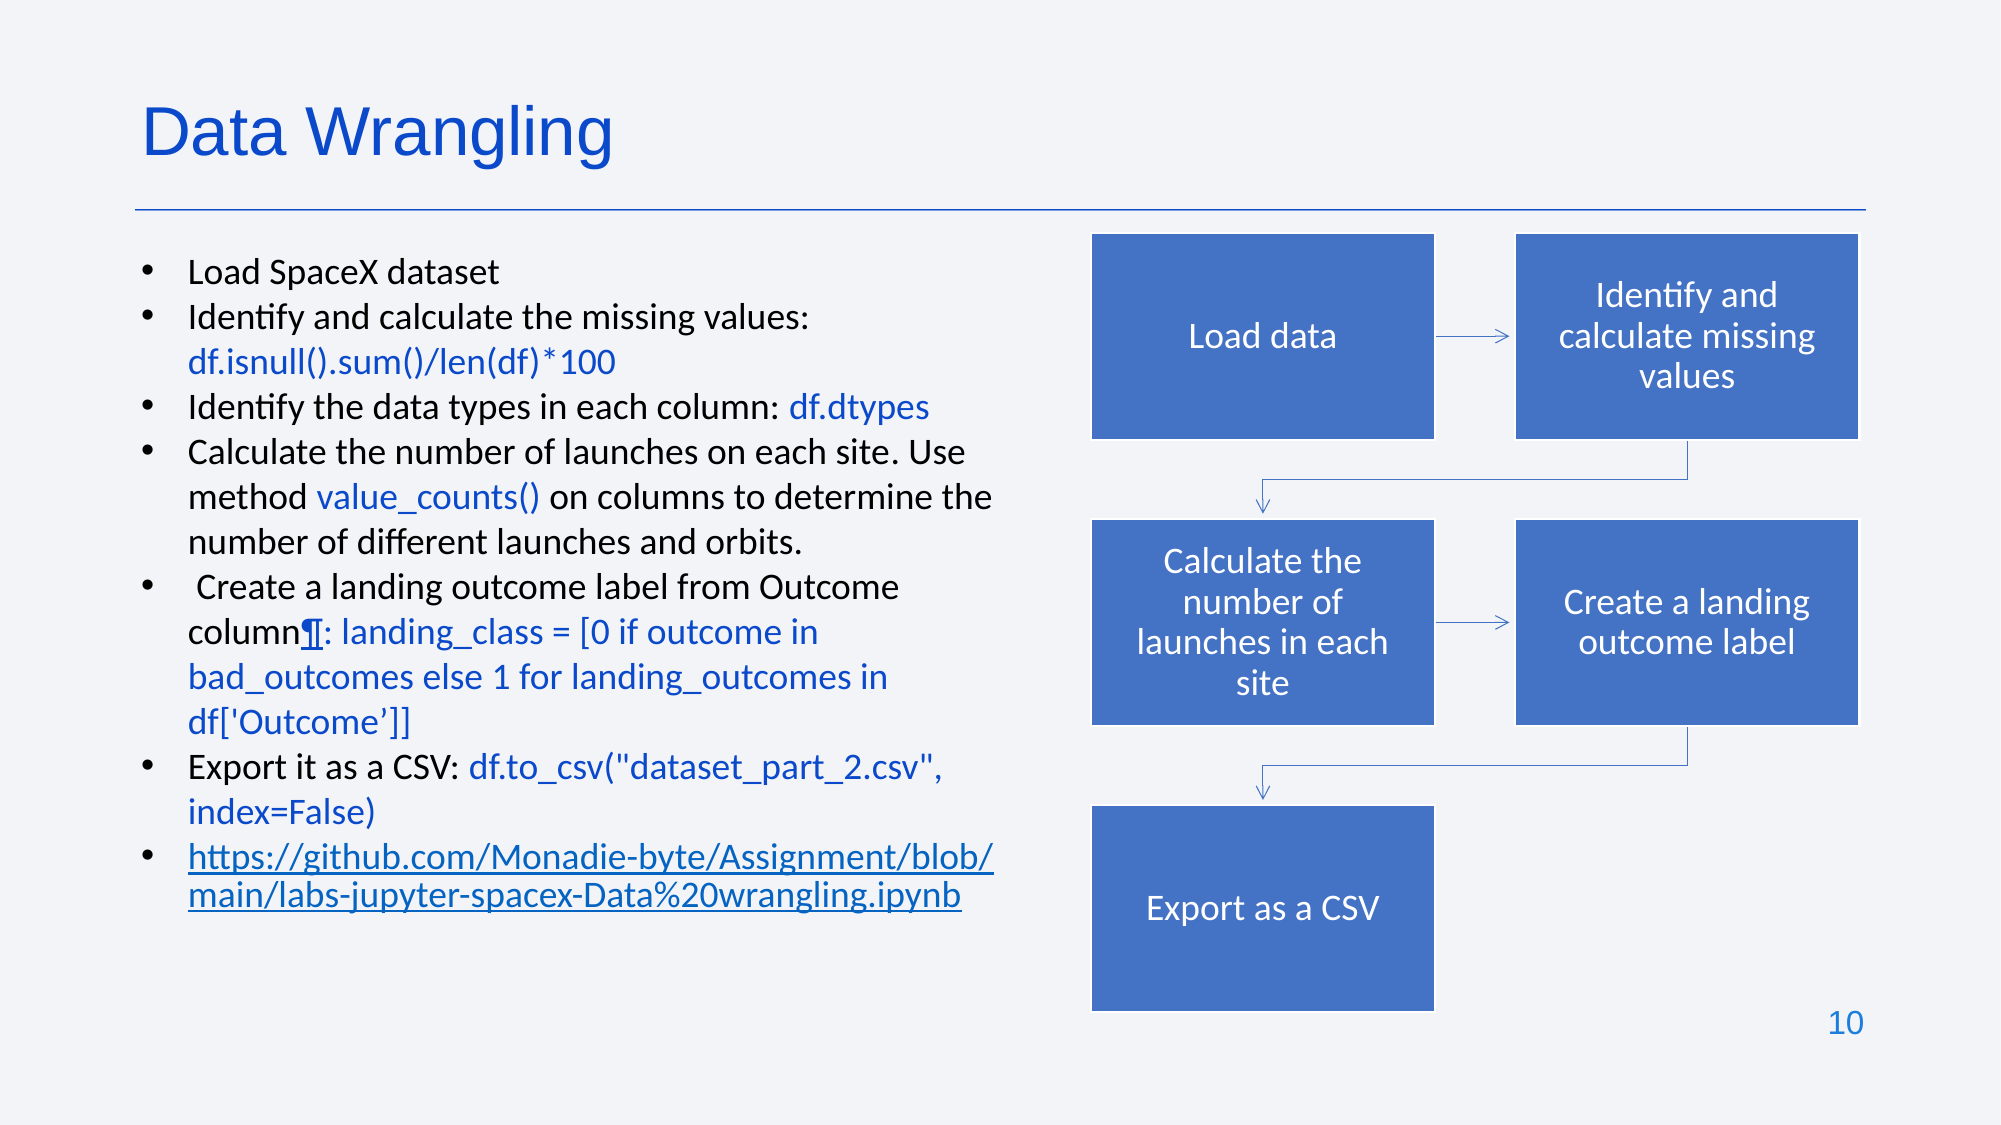

Data Wrangling

Load data

Identify and calculate missing values

Calculate the number of launches in each site

Create a landing outcome label
Export as a CSV
Load SpaceX dataset
Identify and calculate the missing values: df.isnull().sum()/len(df)*100
Identify the data types in each column: df.dtypes
Calculate the number of launches on each site. Use method value_counts() on columns to determine the number of different launches and orbits.
 Create a landing outcome label from Outcome column¶: landing_class = [0 if outcome in bad_outcomes else 1 for landing_outcomes in df['Outcome’]]
Export it as a CSV: df.to_csv("dataset_part_2.csv", index=False)
https://github.com/Monadie-byte/Assignment/blob/main/labs-jupyter-spacex-Data%20wrangling.ipynb
10